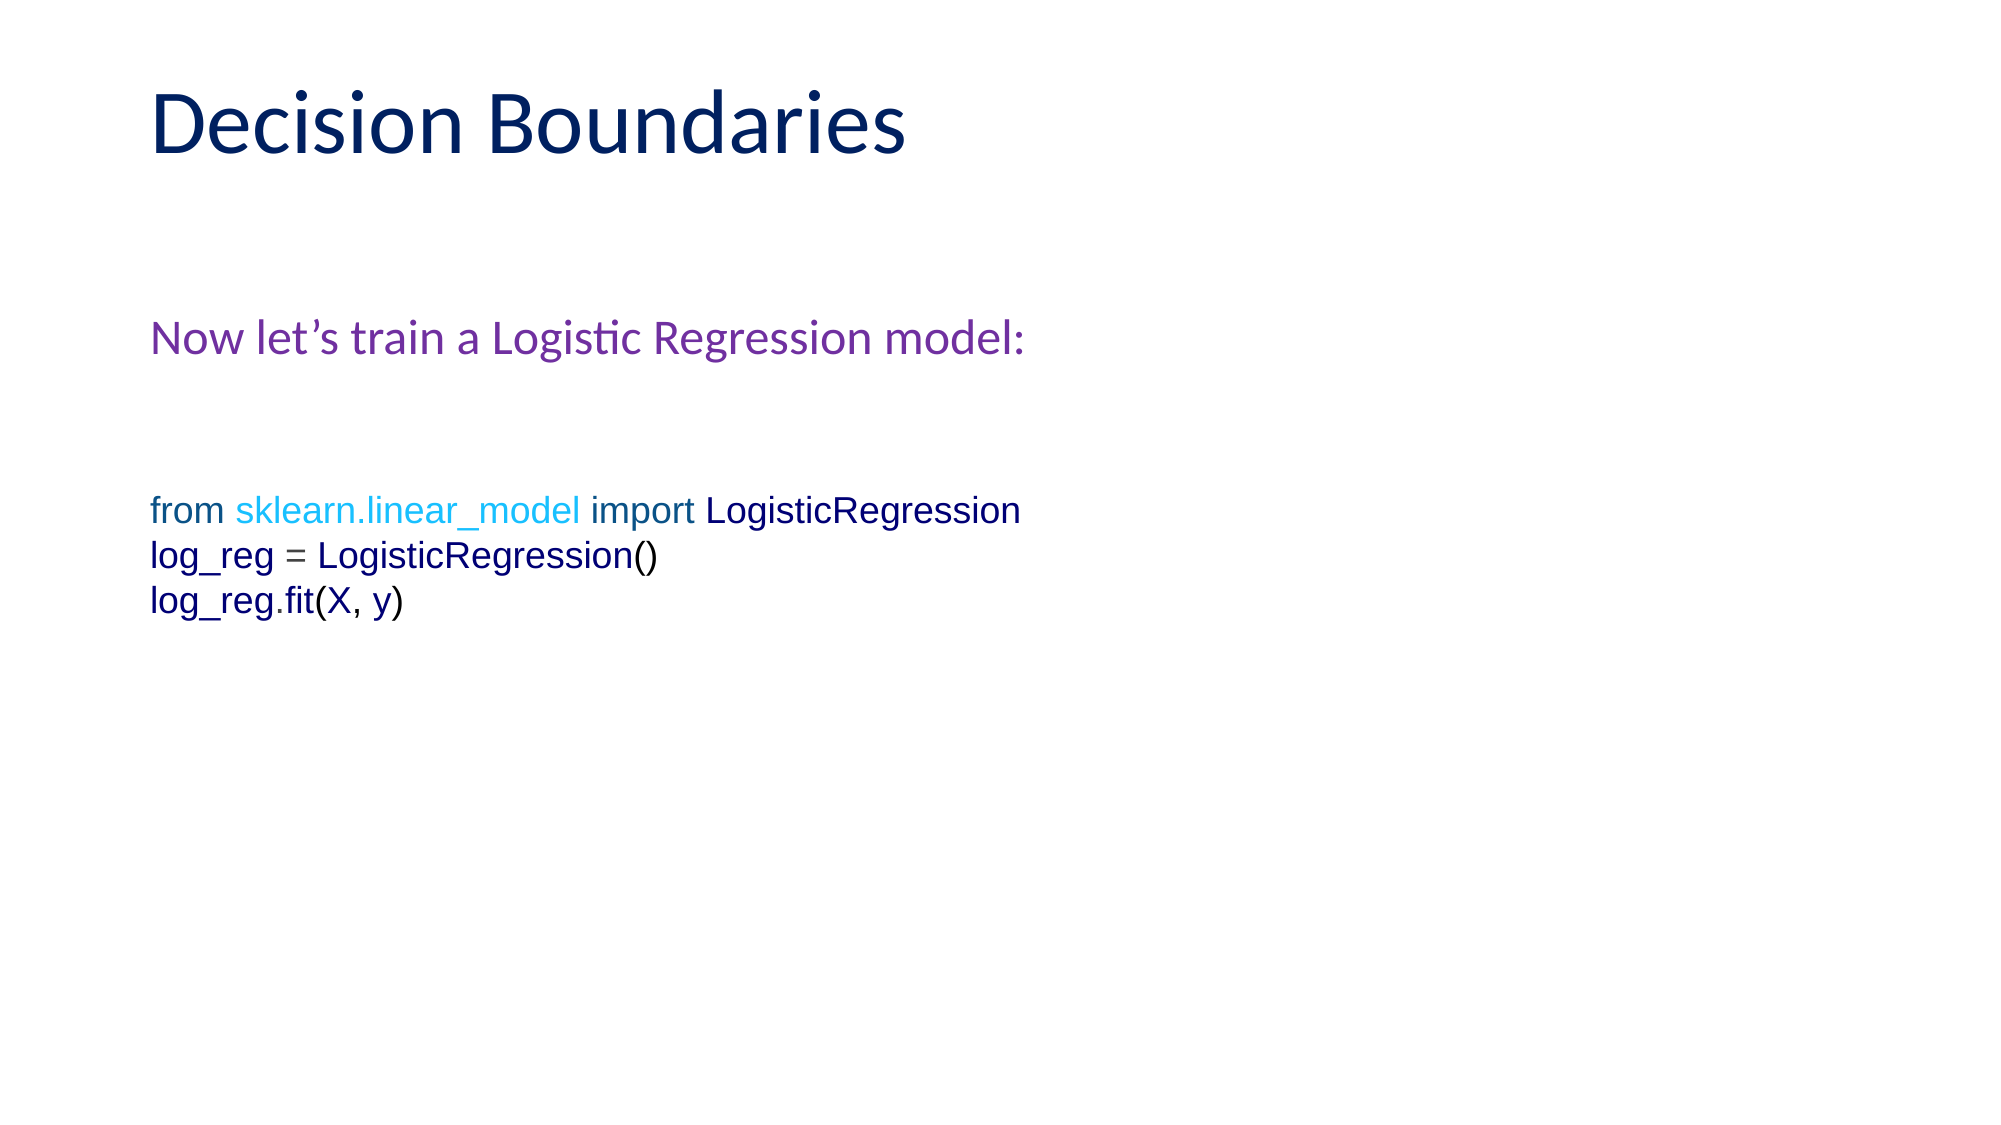

# Decision Boundaries
Now let’s train a Logistic Regression model:

from sklearn.linear_model import LogisticRegression
log_reg = LogisticRegression()
log_reg.fit(X, y)